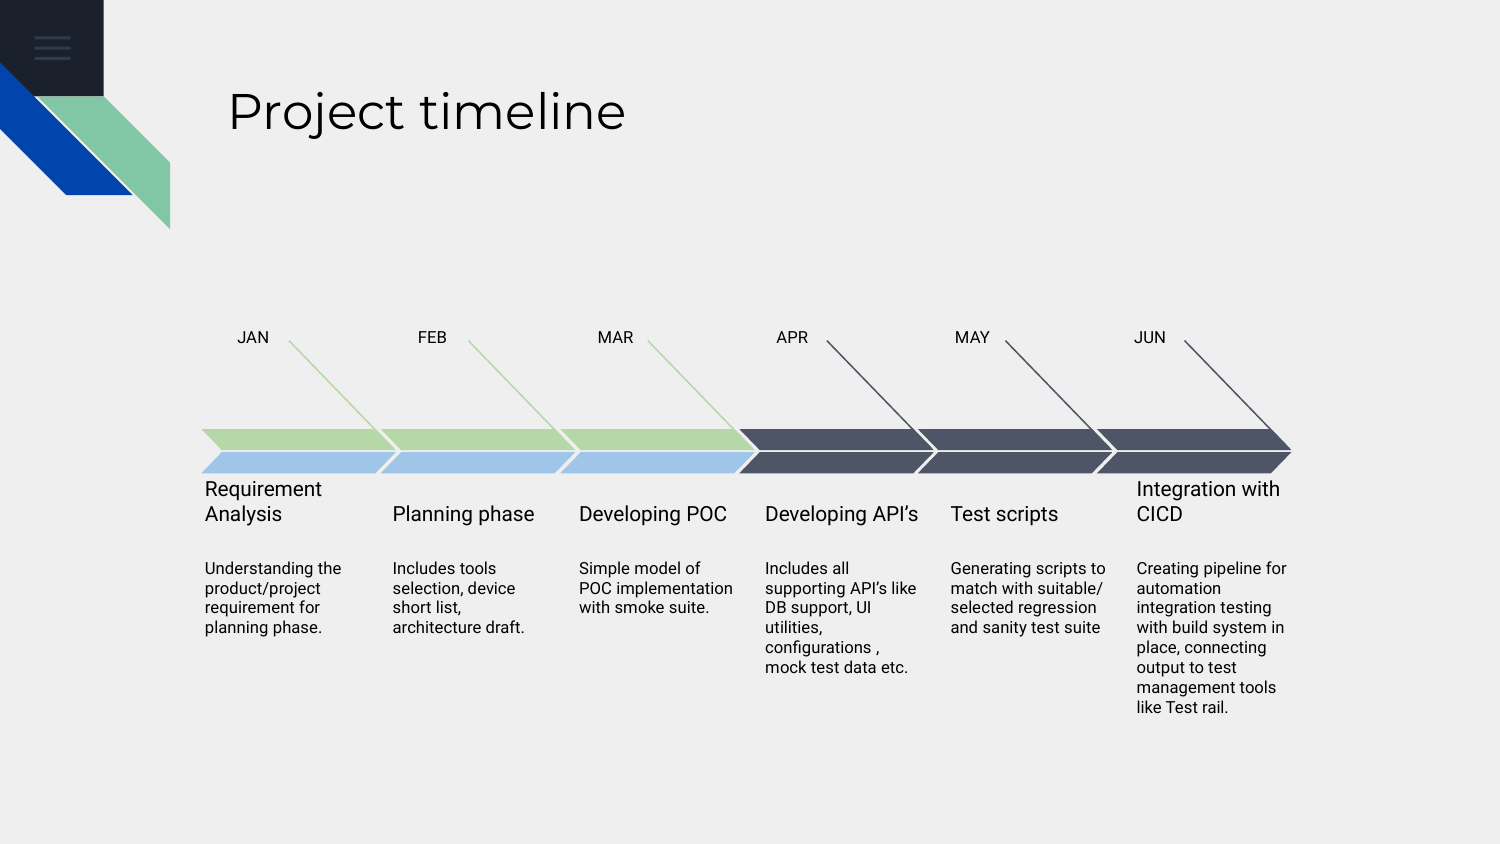

# Project timeline
JAN

FEB

MAR

APR

MAY

JUN

Requirement Analysis
Planning phase
Developing POC
Developing API’s
Test scripts
Integration with CICD
Simple model of POC implementation with smoke suite.
Understanding the product/project requirement for planning phase.
Includes tools selection, device short list, architecture draft.
Includes all supporting API’s like DB support, UI utilities, configurations , mock test data etc.
Generating scripts to match with suitable/ selected regression and sanity test suite
Creating pipeline for automation integration testing with build system in place, connecting output to test management tools like Test rail.